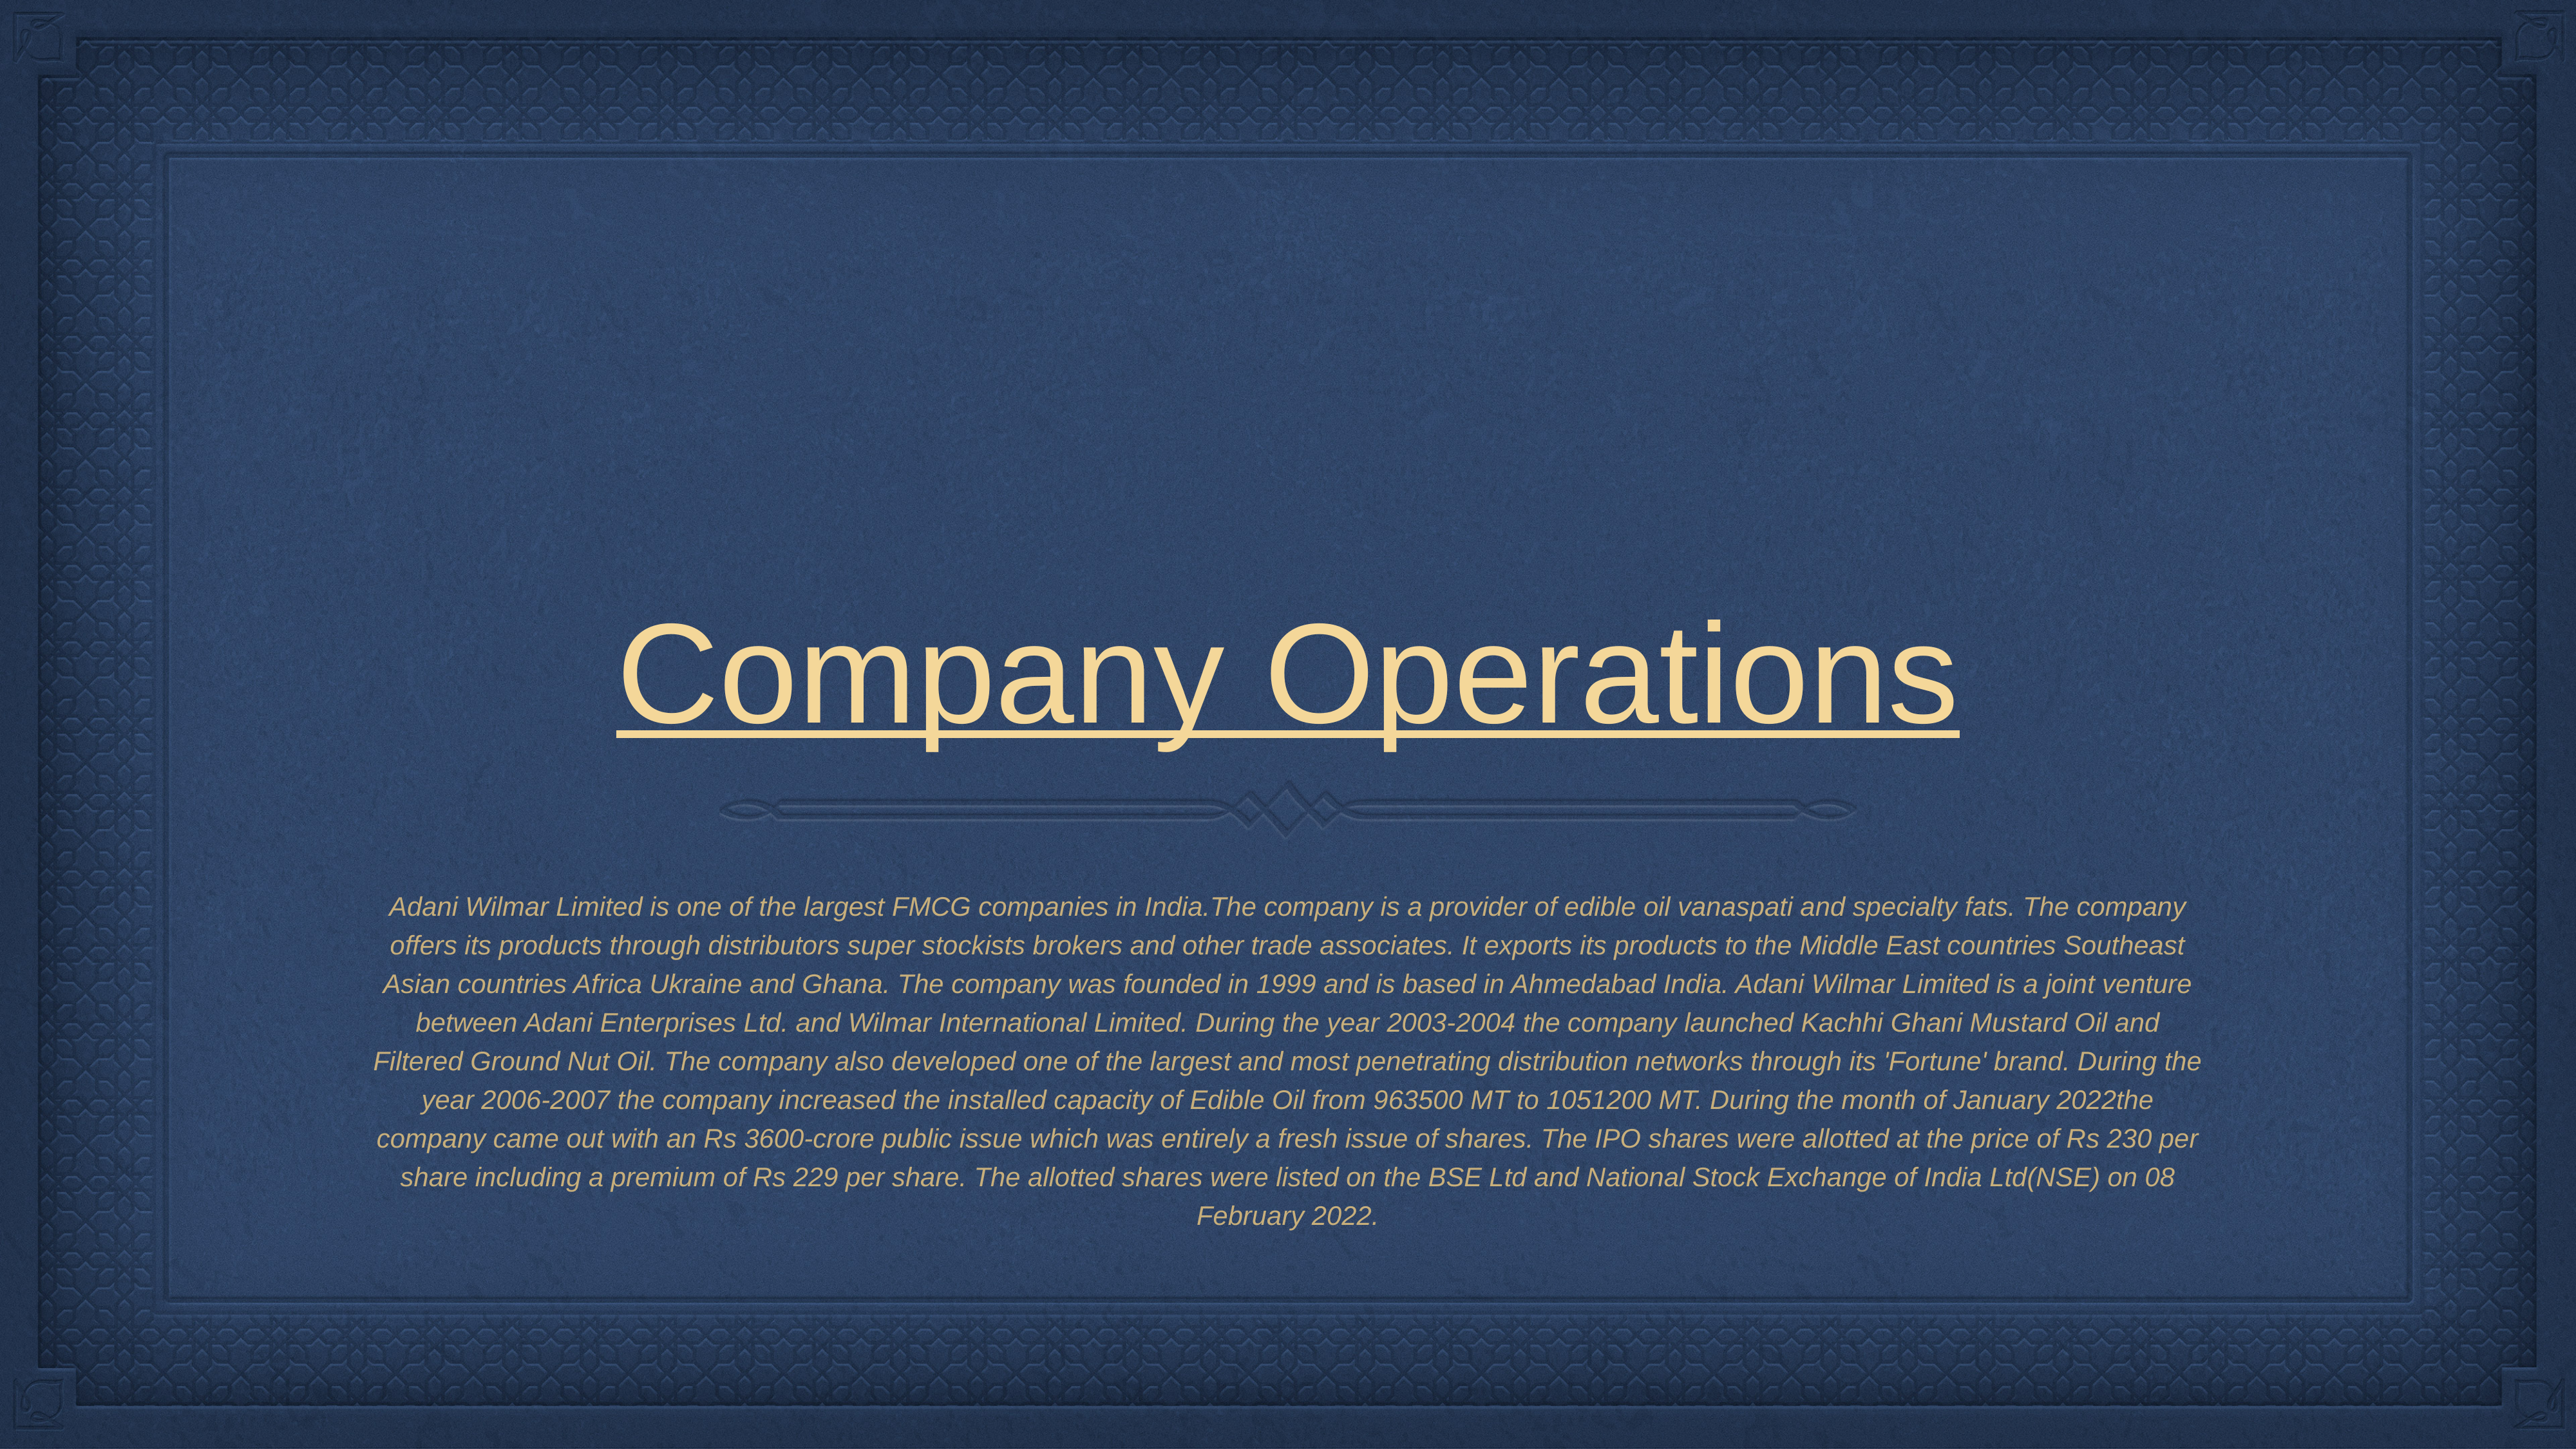

# Company Operations
Adani Wilmar Limited is one of the largest FMCG companies in India.The company is a provider of edible oil vanaspati and specialty fats. The company offers its products through distributors super stockists brokers and other trade associates. It exports its products to the Middle East countries Southeast Asian countries Africa Ukraine and Ghana. The company was founded in 1999 and is based in Ahmedabad India. Adani Wilmar Limited is a joint venture between Adani Enterprises Ltd. and Wilmar International Limited. During the year 2003-2004 the company launched Kachhi Ghani Mustard Oil and Filtered Ground Nut Oil. The company also developed one of the largest and most penetrating distribution networks through its 'Fortune' brand. During the year 2006-2007 the company increased the installed capacity of Edible Oil from 963500 MT to 1051200 MT. During the month of January 2022the company came out with an Rs 3600-crore public issue which was entirely a fresh issue of shares. The IPO shares were allotted at the price of Rs 230 per share including a premium of Rs 229 per share. The allotted shares were listed on the BSE Ltd and National Stock Exchange of India Ltd(NSE) on 08 February 2022.